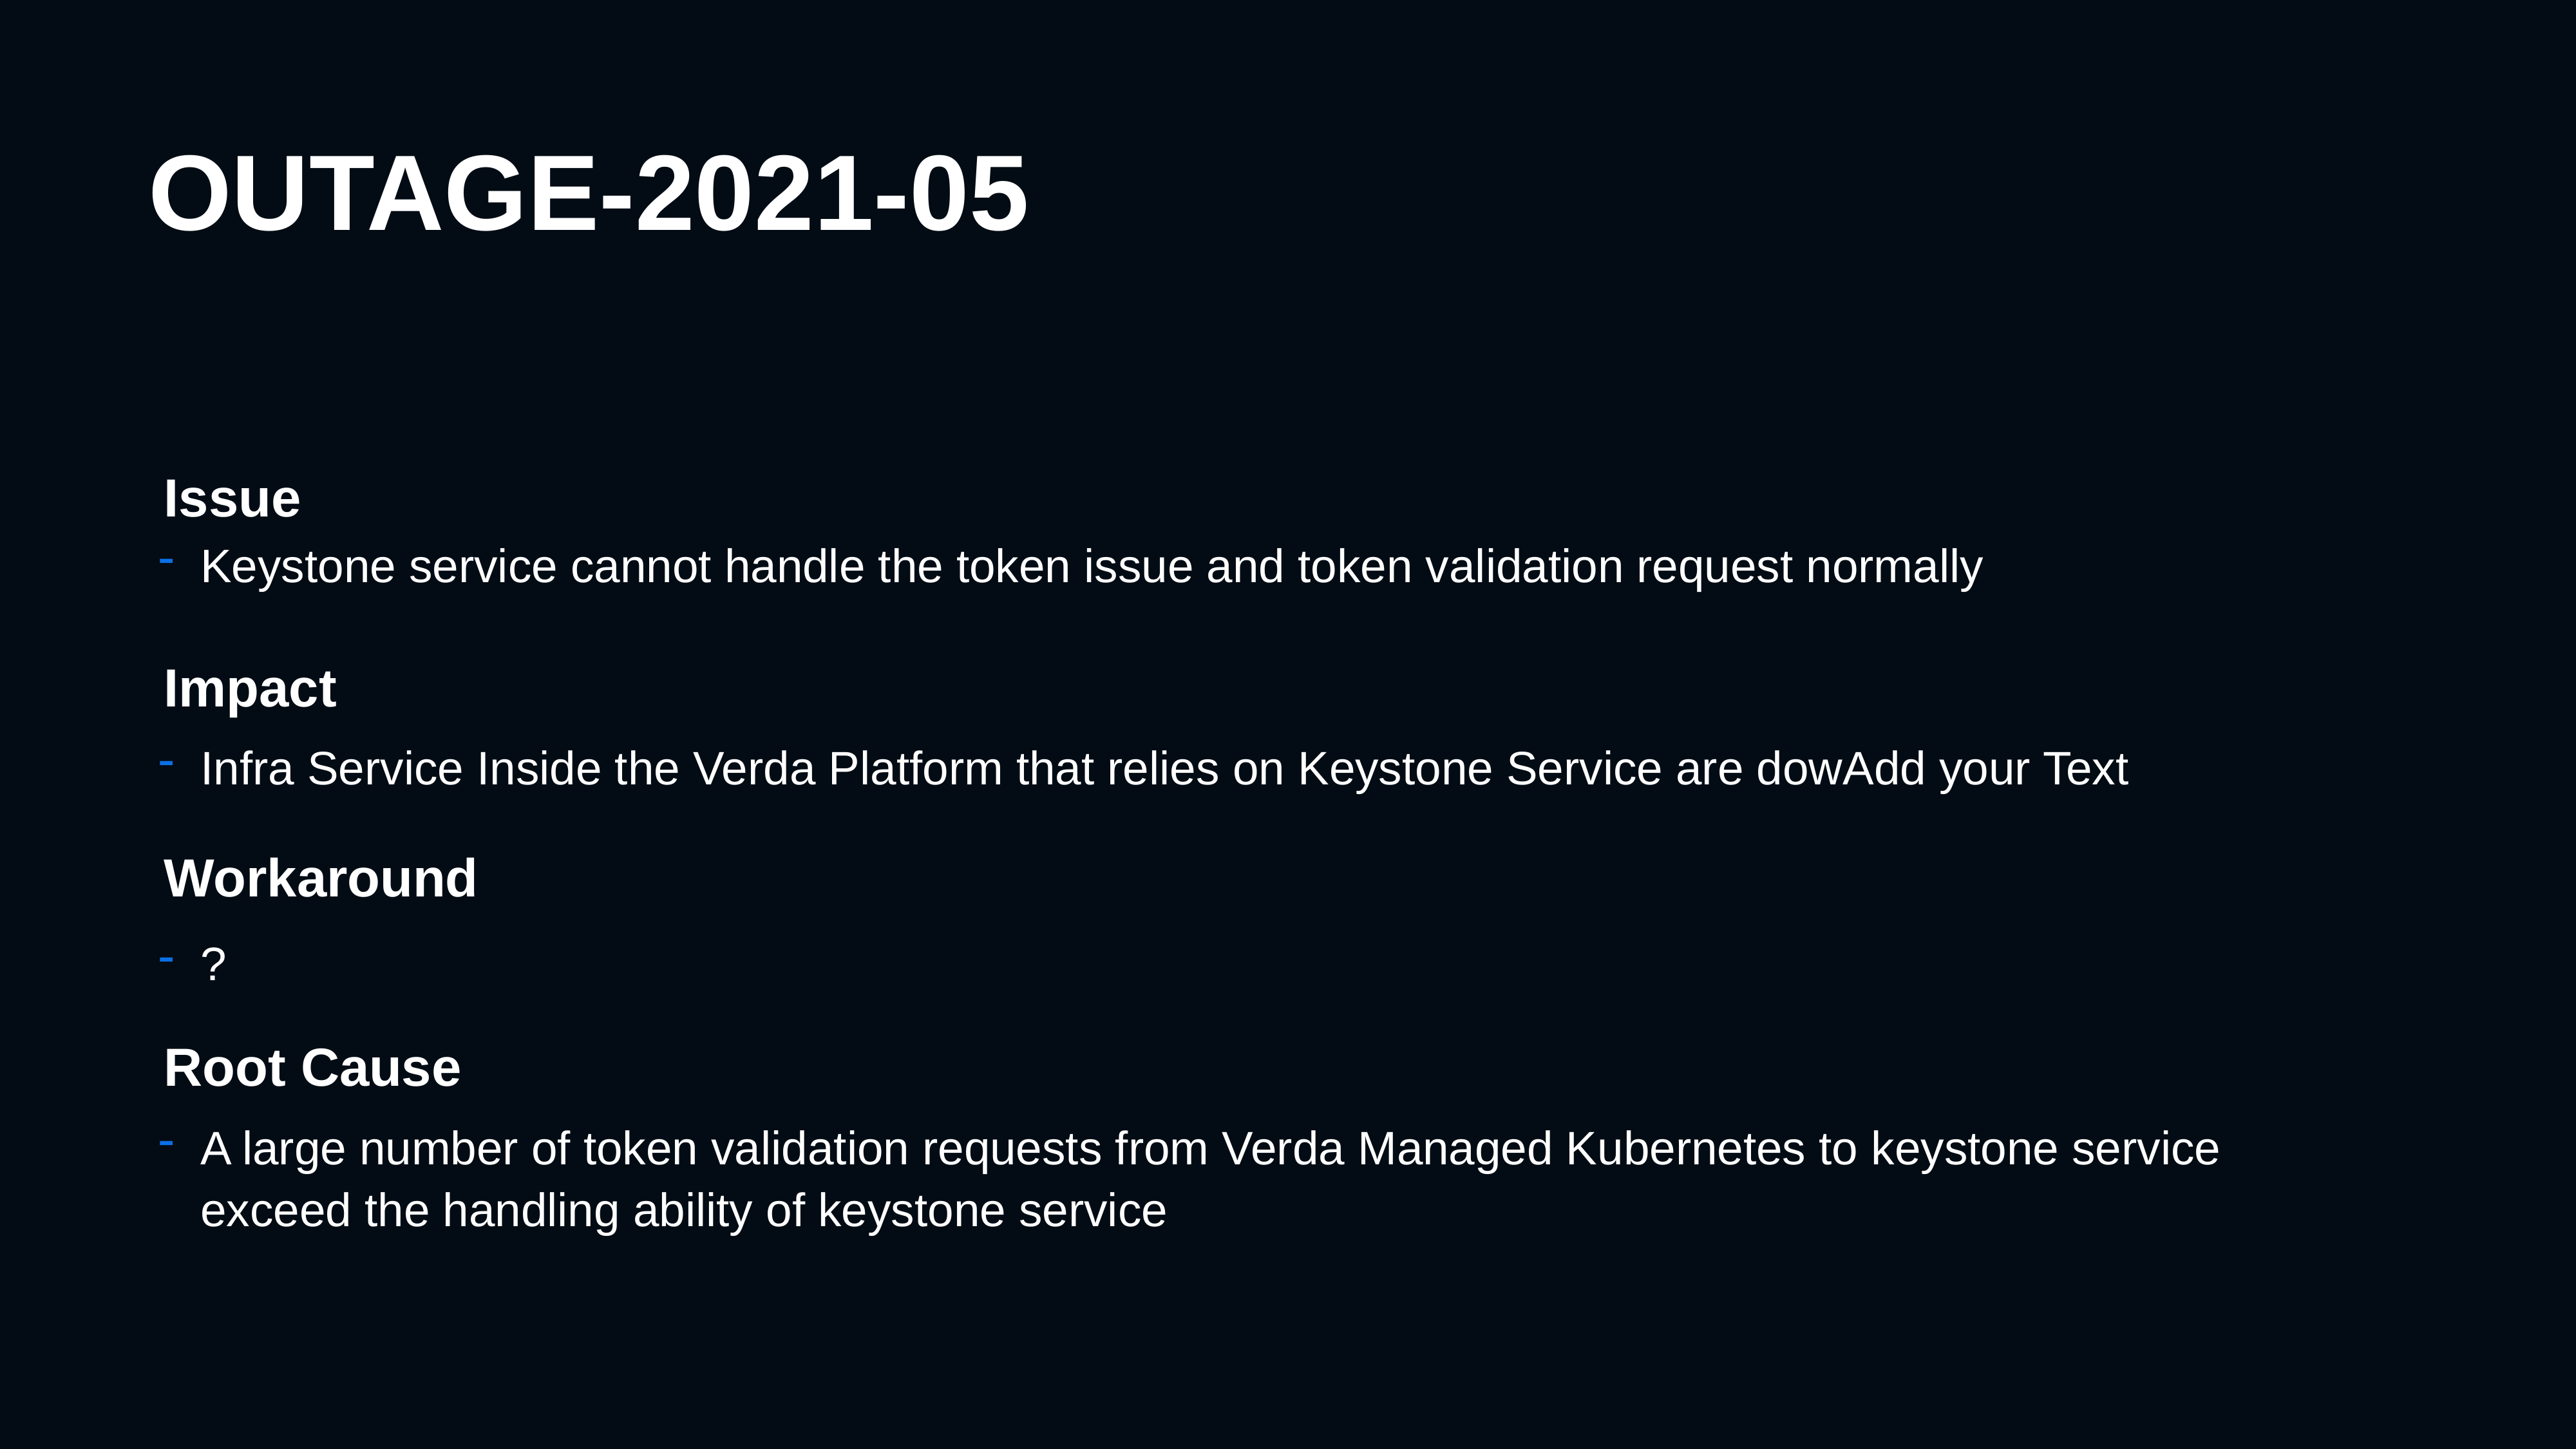

OUTAGE-2021-05
Issue
Keystone service cannot handle the token issue and token validation request normally
Impact
Infra Service Inside the Verda Platform that relies on Keystone Service are dowAdd your Text
Workaround
?
Root Cause
A large number of token validation requests from Verda Managed Kubernetes to keystone service exceed the handling ability of keystone service